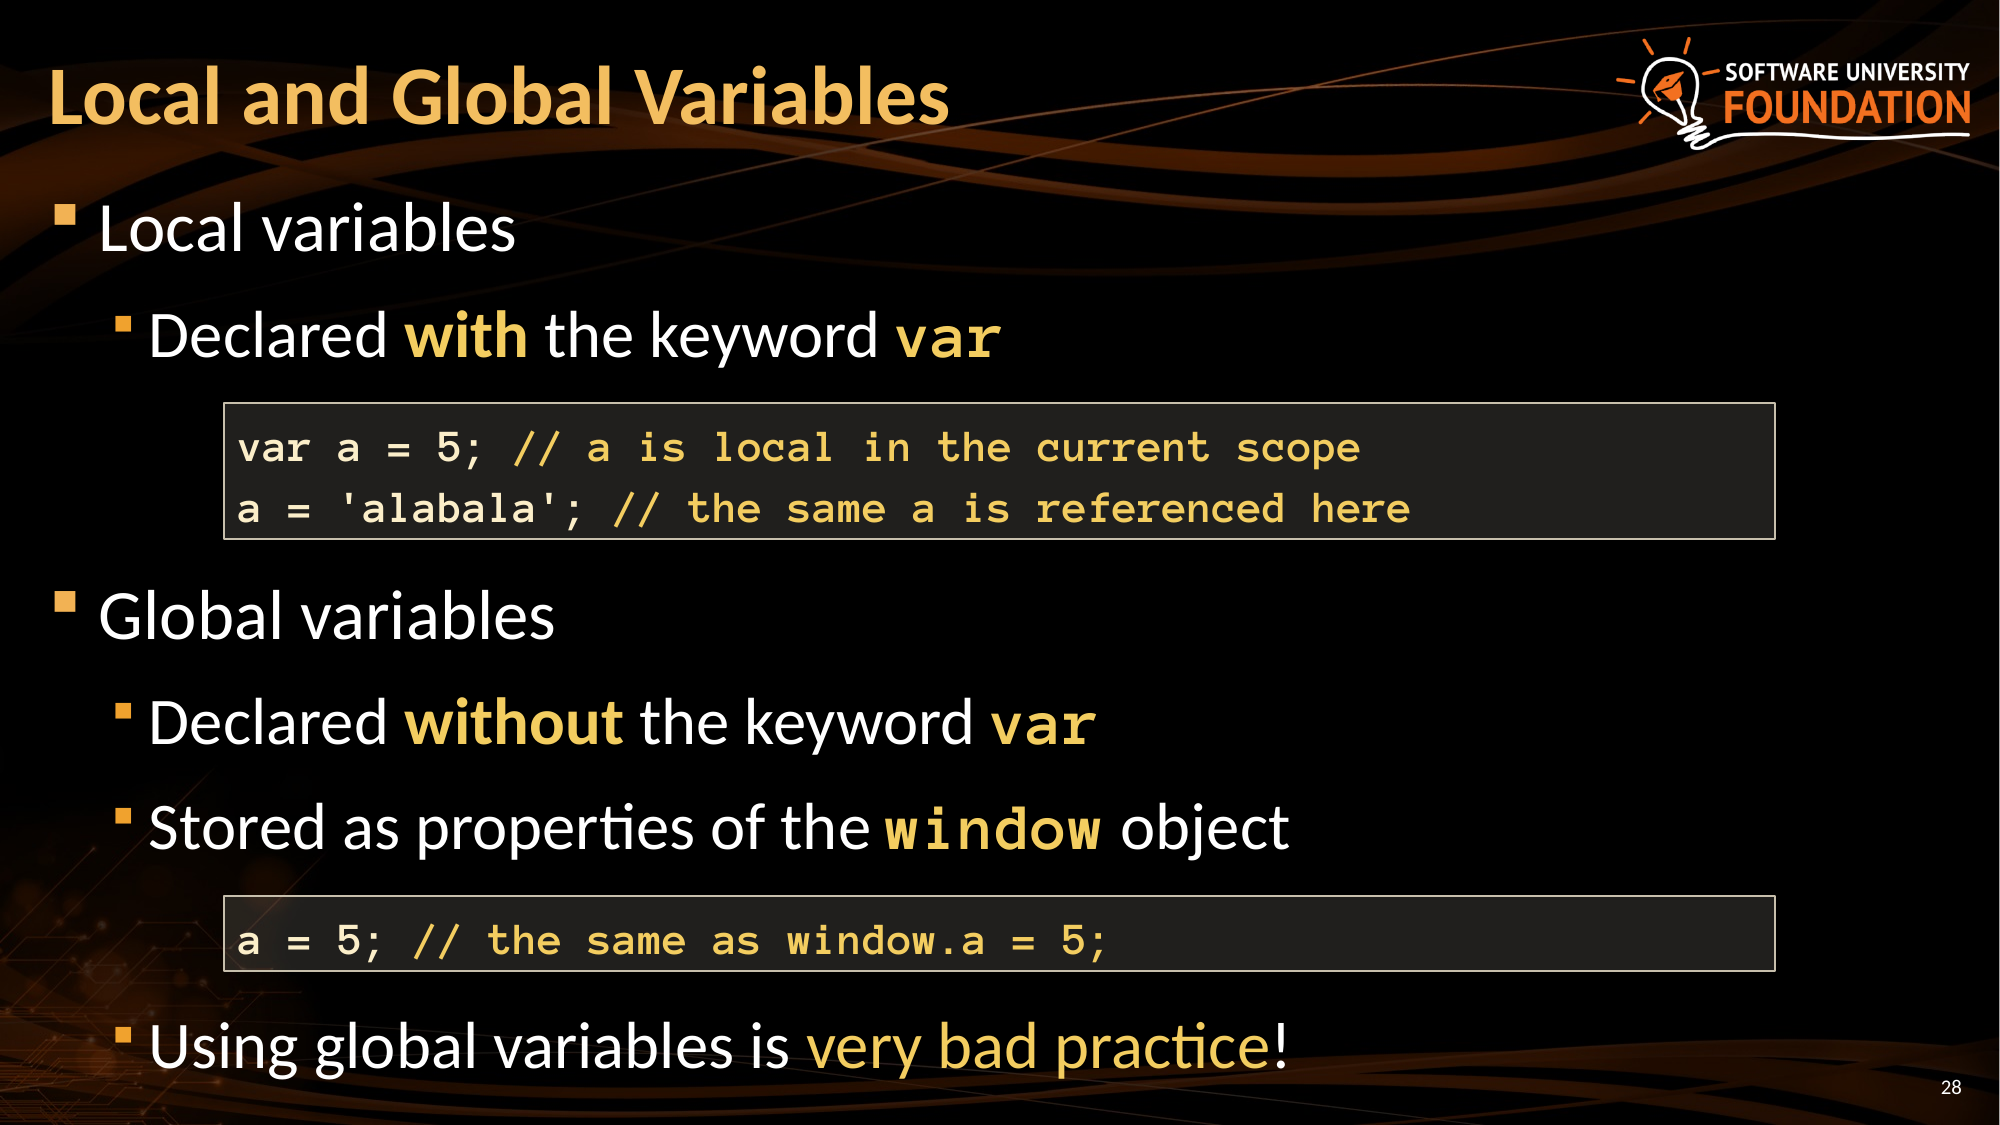

# Local and Global Variables
Local variables
Declared with the keyword var

Global variables
Declared without the keyword var
Stored as properties of the window object

Using global variables is very bad practice!
var a = 5; // a is local in the current scope
a = 'alabala'; // the same a is referenced here
a = 5; // the same as window.a = 5;
28